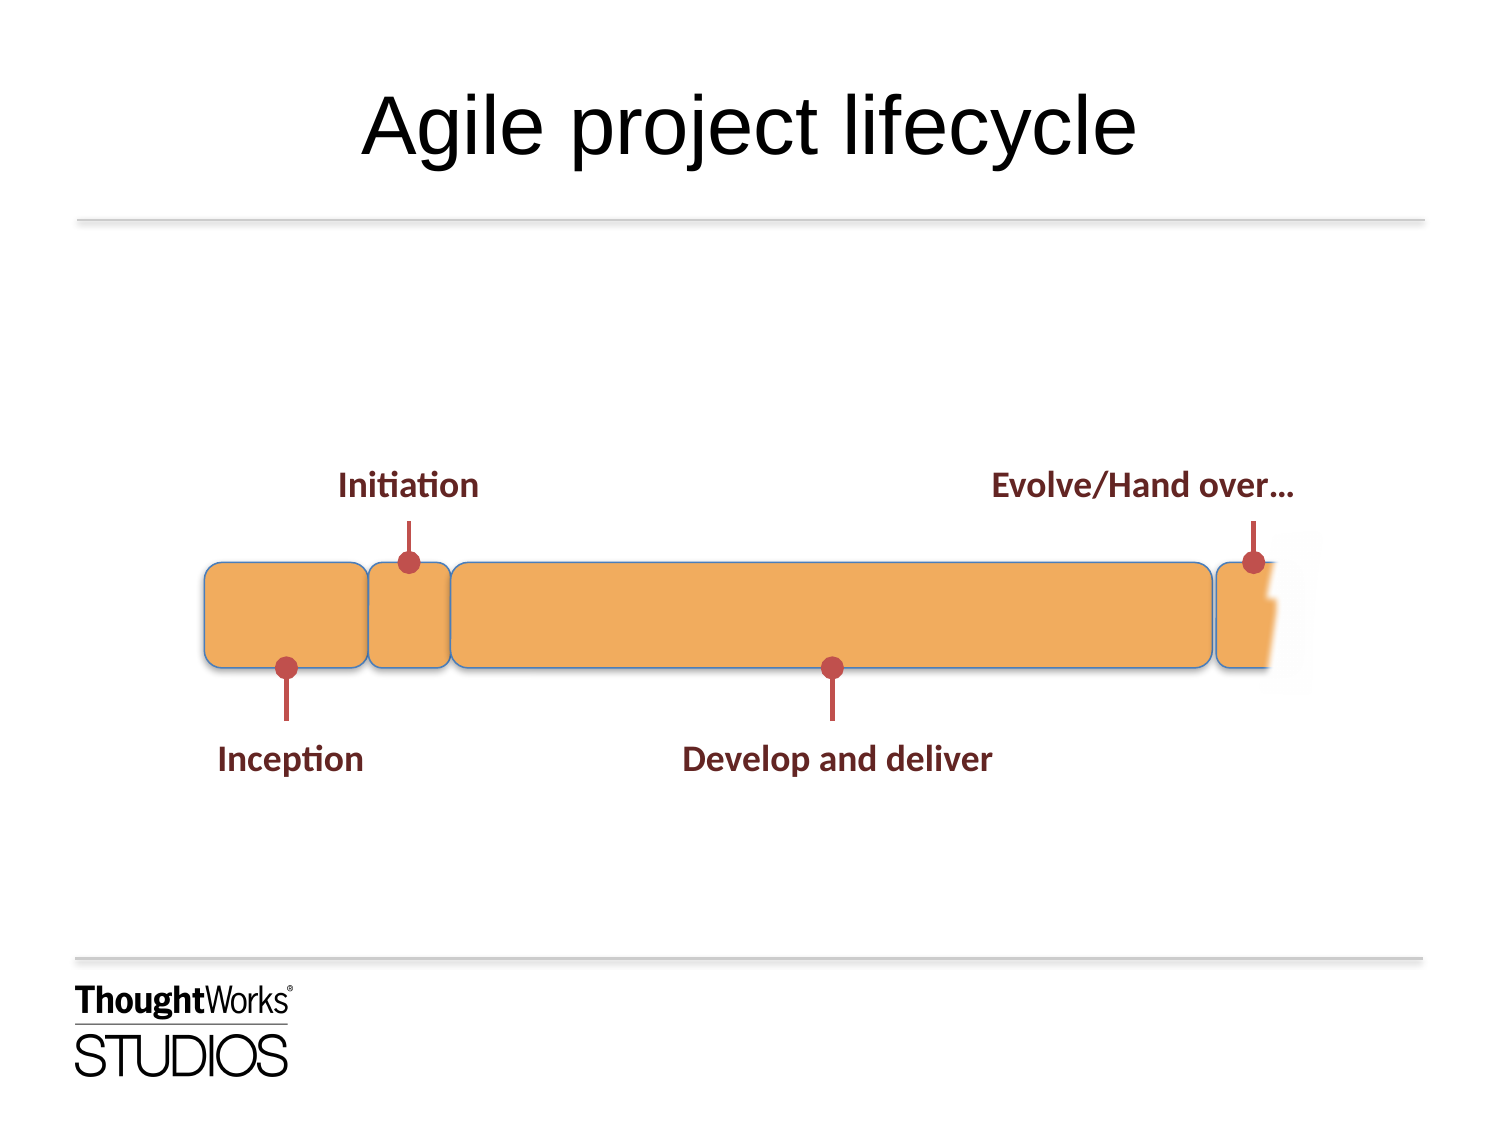

# Agile project lifecycle
Initiation
Evolve/Hand over…

Inception
Develop and deliver